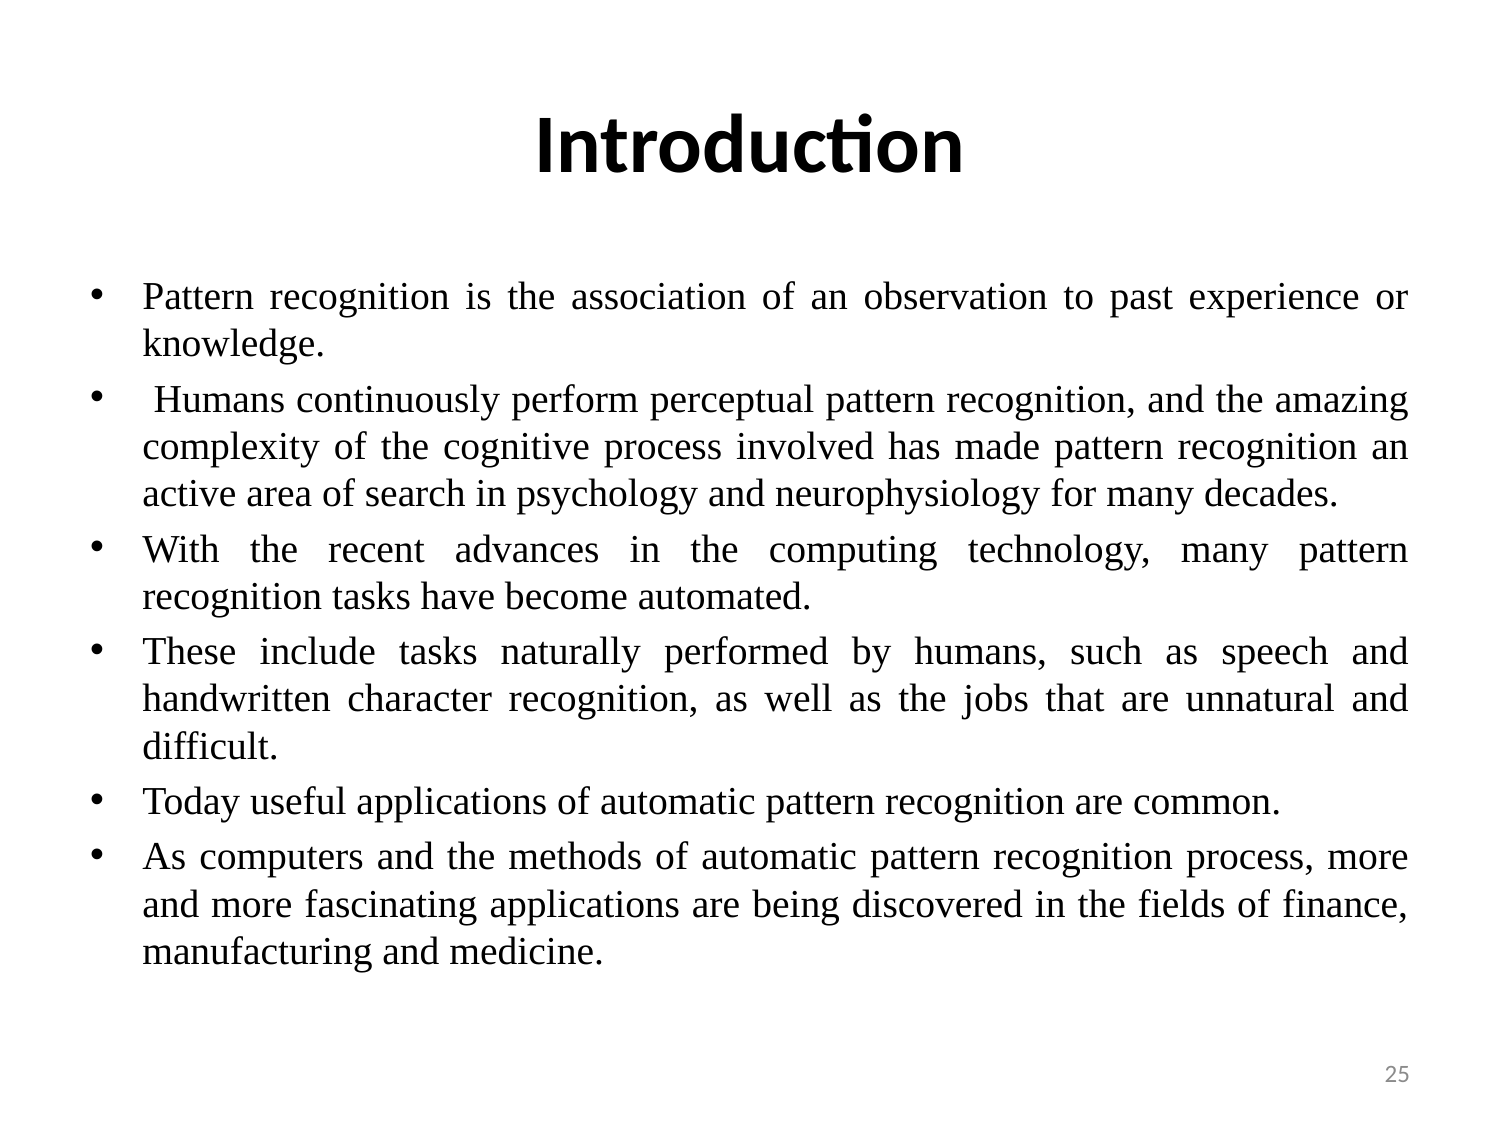

# Introduction
Pattern recognition is the association of an observation to past experience or knowledge.
 Humans continuously perform perceptual pattern recognition, and the amazing complexity of the cognitive process involved has made pattern recognition an active area of search in psychology and neurophysiology for many decades.
With the recent advances in the computing technology, many pattern recognition tasks have become automated.
These include tasks naturally performed by humans, such as speech and handwritten character recognition, as well as the jobs that are unnatural and difficult.
Today useful applications of automatic pattern recognition are common.
As computers and the methods of automatic pattern recognition process, more and more fascinating applications are being discovered in the fields of finance, manufacturing and medicine.
25